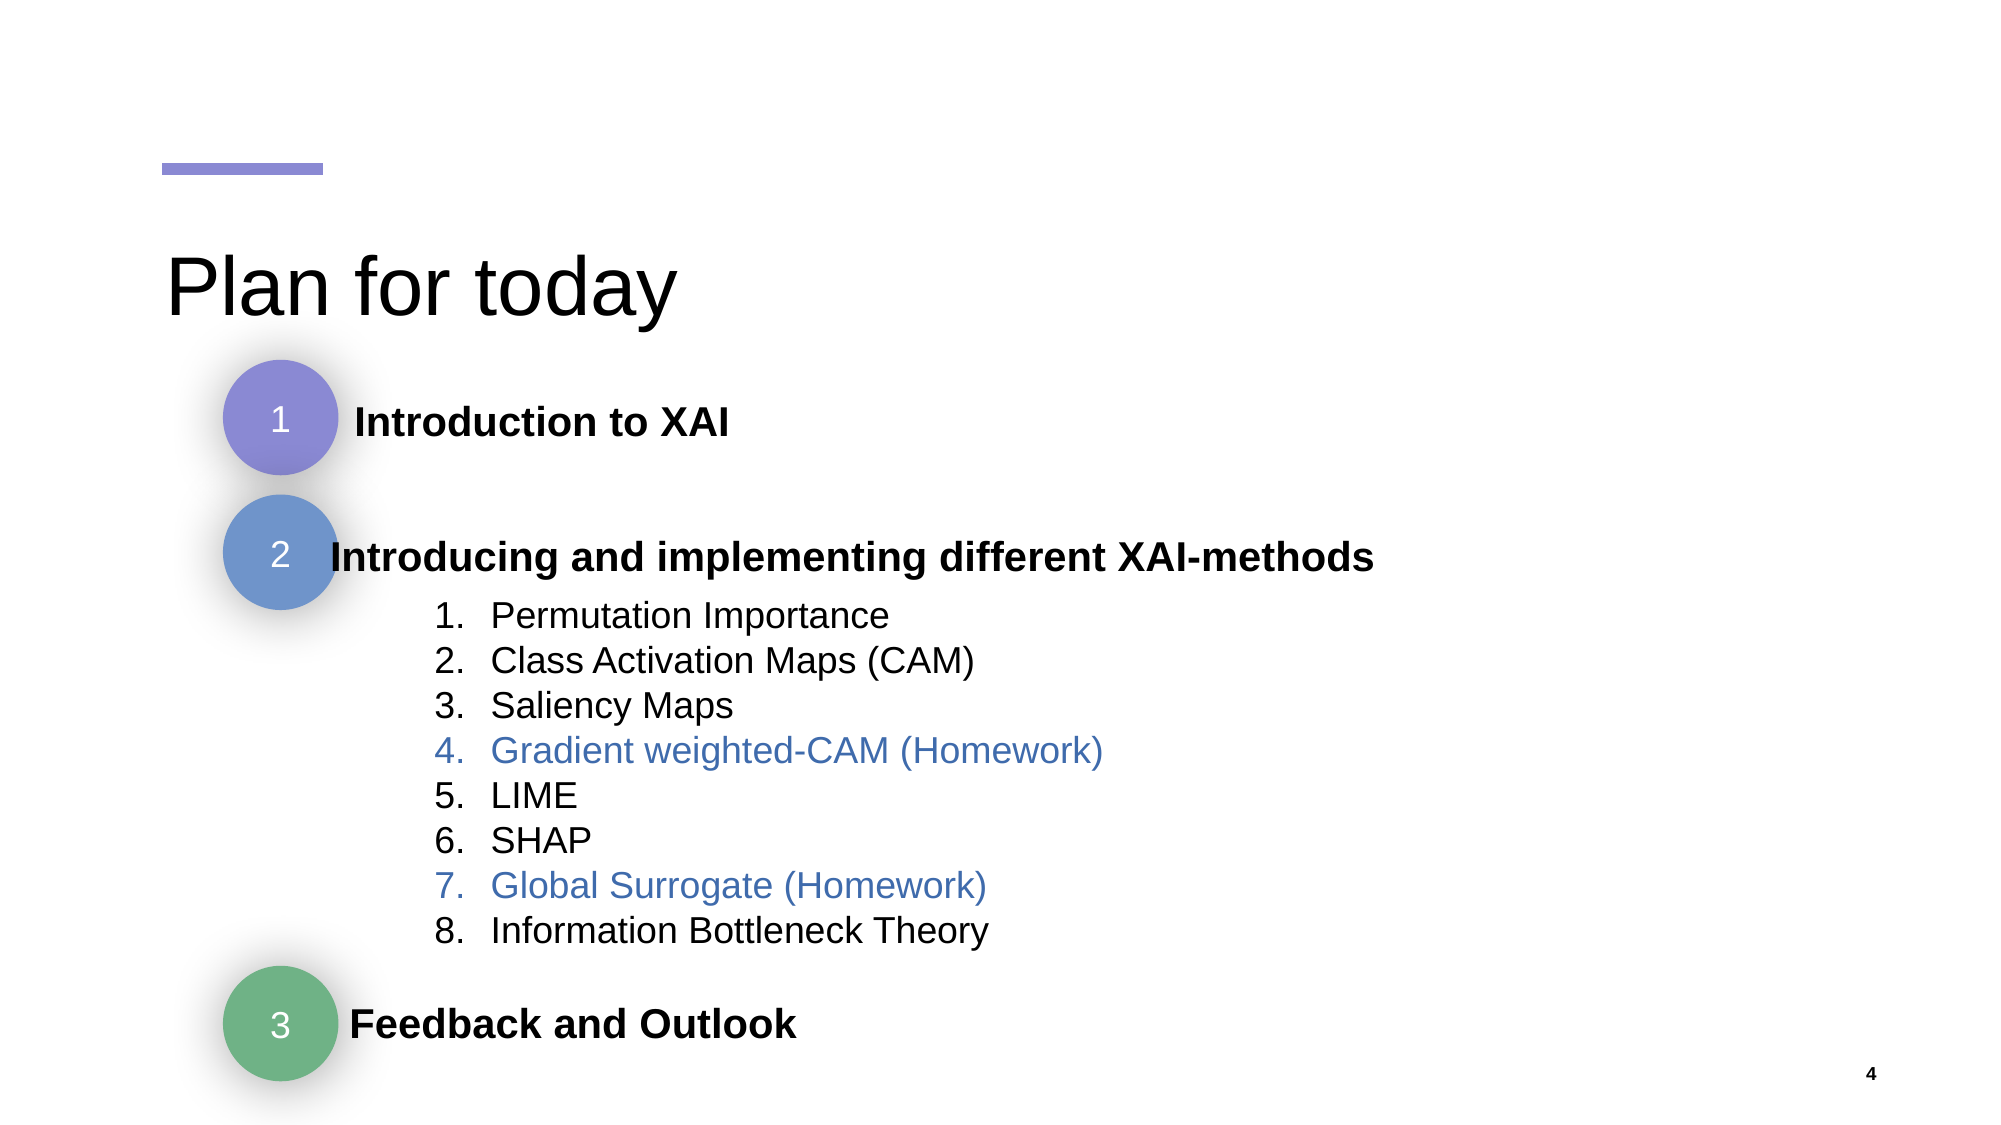

# Plan for today
1
Introduction to XAI
2
Introducing and implementing different XAI-methods
Permutation Importance
Class Activation Maps (CAM)
Saliency Maps
Gradient weighted-CAM (Homework)
LIME
SHAP
Global Surrogate (Homework)
Information Bottleneck Theory
3
Feedback and Outlook
4